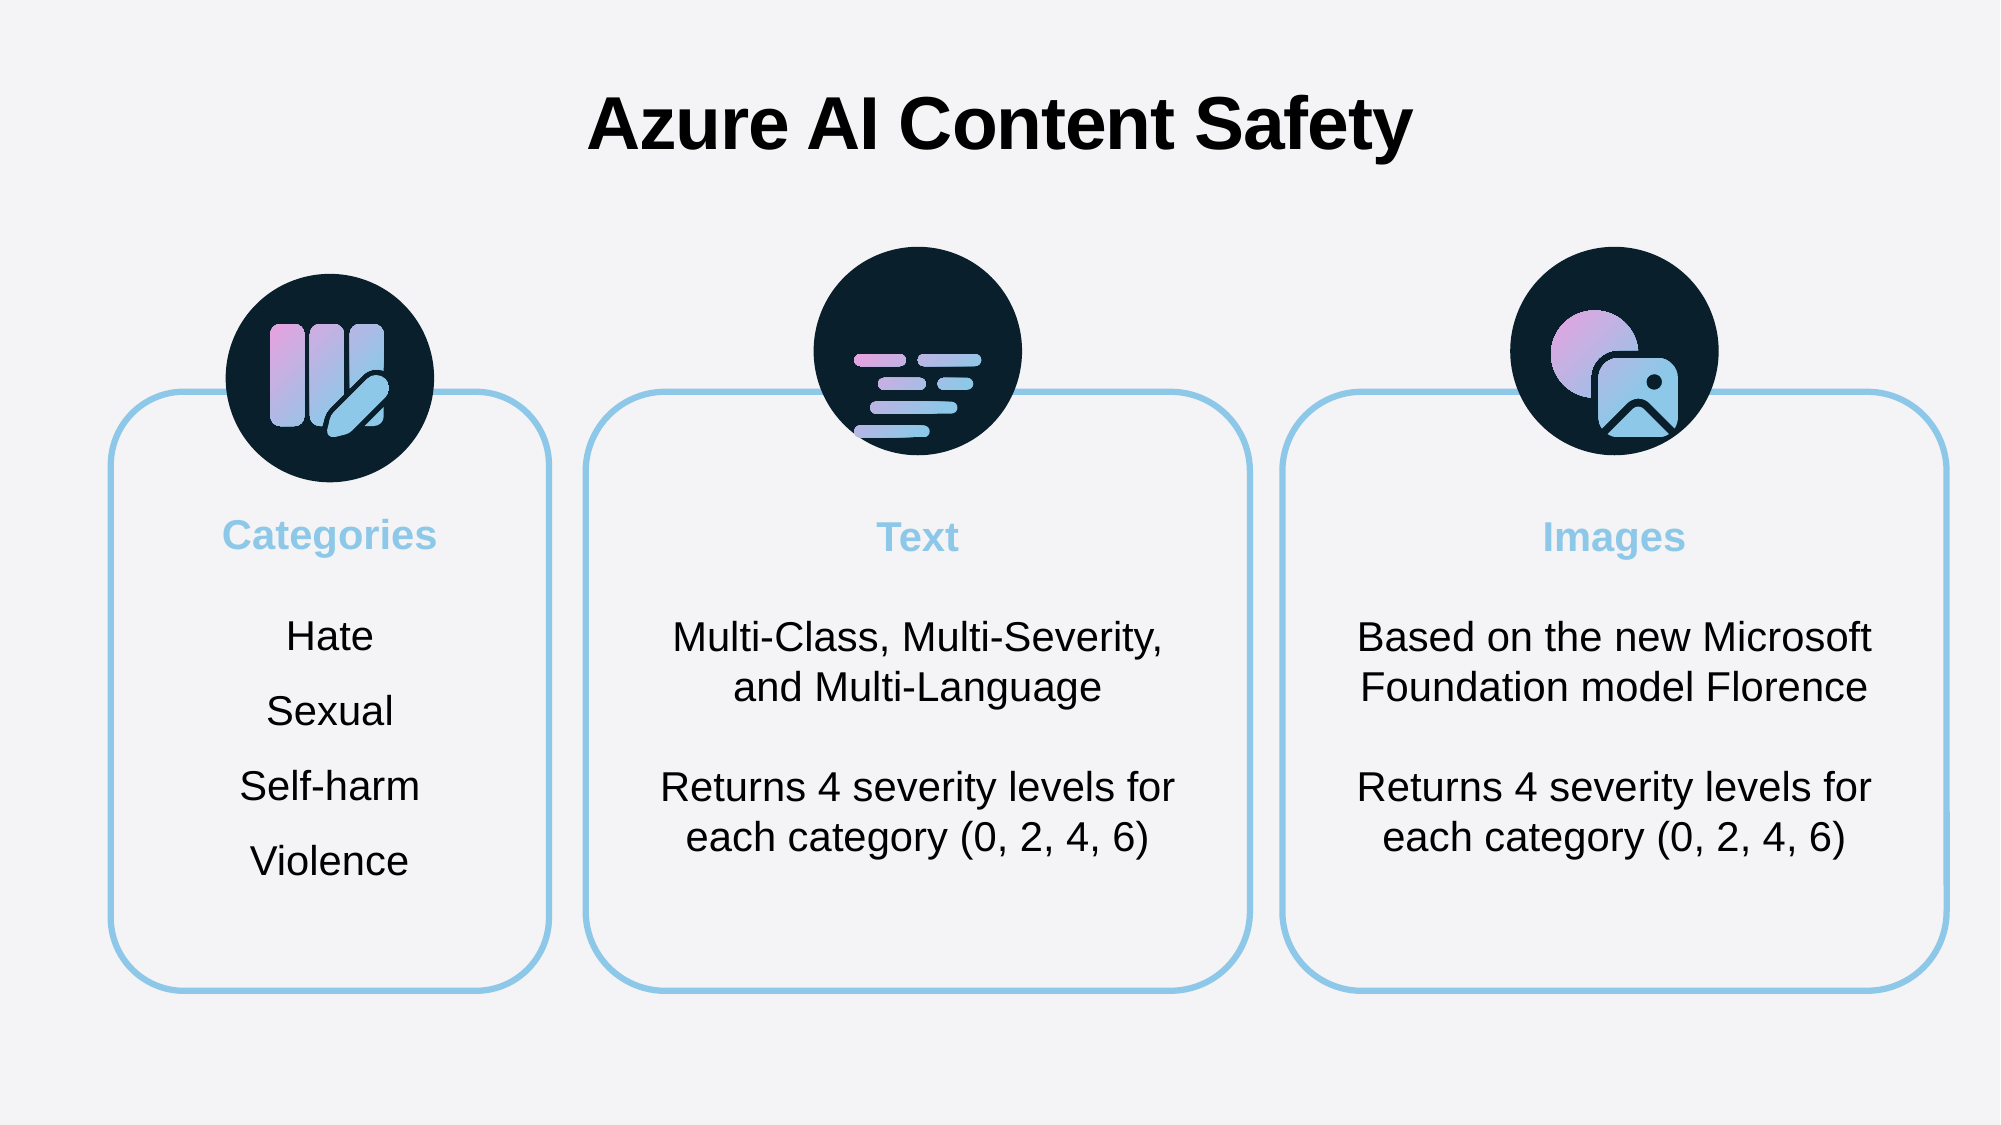

# Azure AI Content Safety

Text

Multi-Class, Multi-Severity, and Multi-Language

Returns 4 severity levels for each category (0, 2, 4, 6)

Images

Based on the new Microsoft Foundation model Florence

Returns 4 severity levels for each category (0, 2, 4, 6)

Categories

Hate
Sexual
Self-harm
Violence